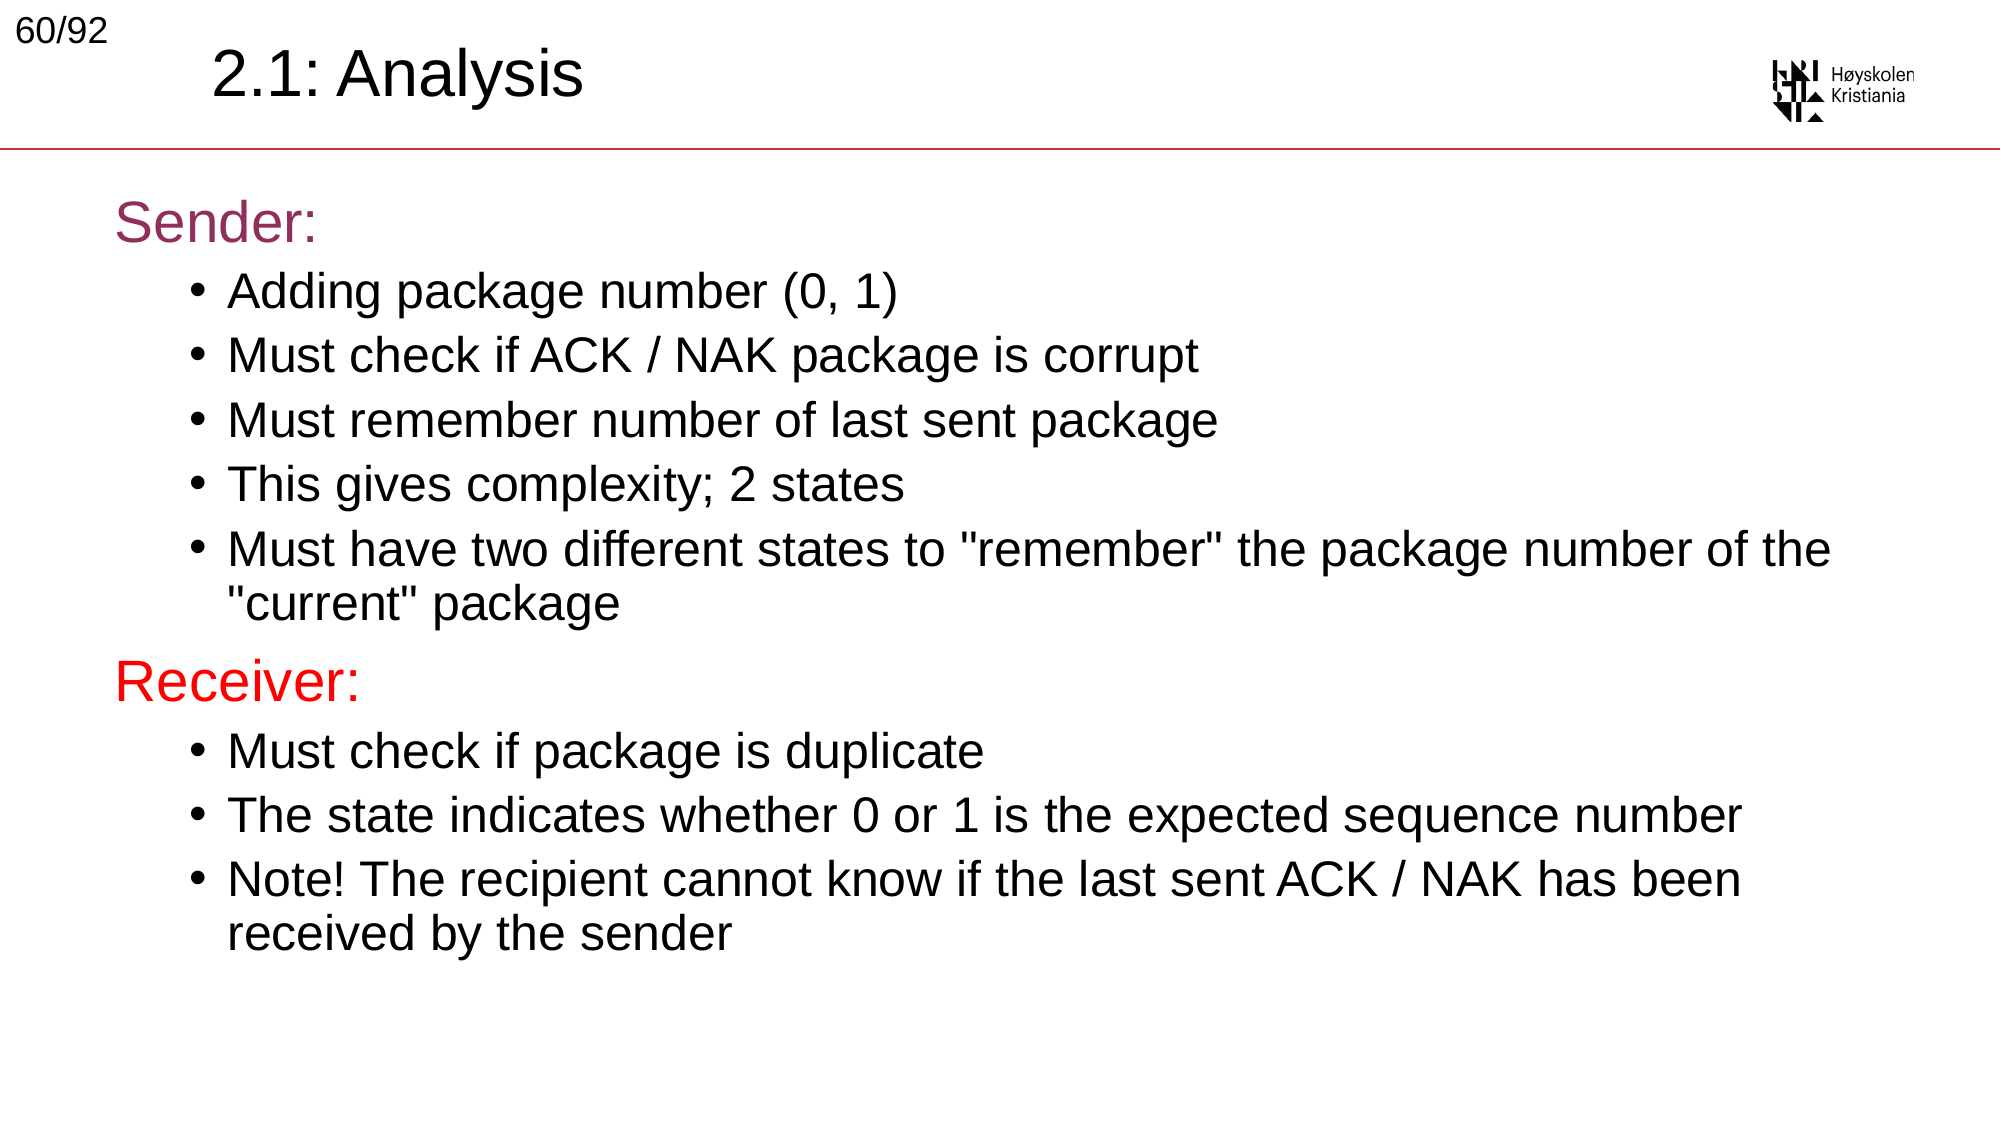

60/92
# 2.1: Analysis
Sender:
Adding package number (0, 1)
Must check if ACK / NAK package is corrupt
Must remember number of last sent package
This gives complexity; 2 states
Must have two different states to "remember" the package number of the "current" package
Receiver:
Must check if package is duplicate
The state indicates whether 0 or 1 is the expected sequence number
Note! The recipient cannot know if the last sent ACK / NAK has been received by the sender